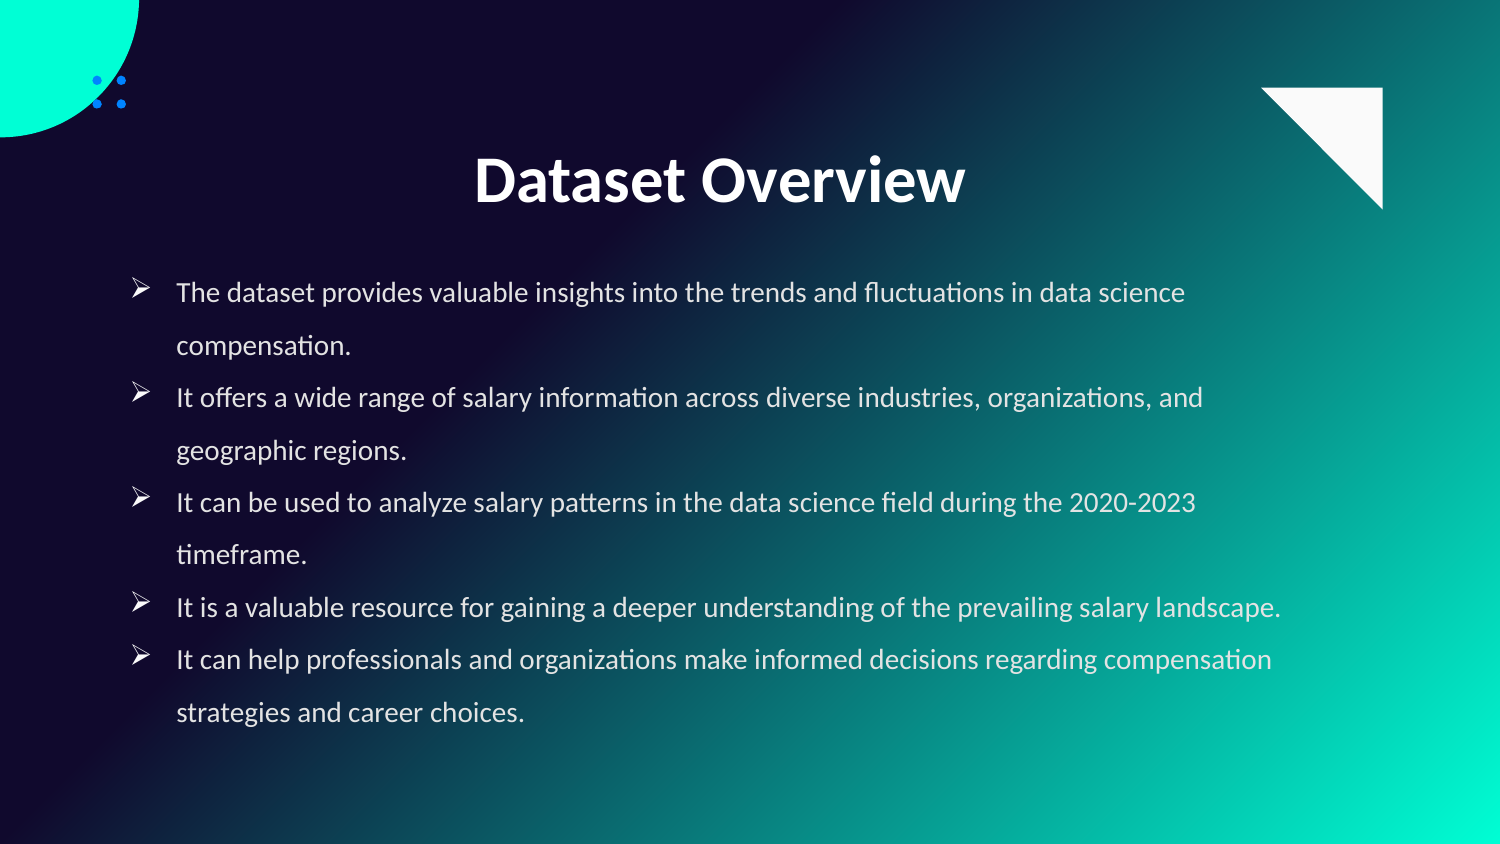

Dataset Overview
The dataset provides valuable insights into the trends and fluctuations in data science compensation.
It offers a wide range of salary information across diverse industries, organizations, and geographic regions.
It can be used to analyze salary patterns in the data science field during the 2020-2023 timeframe.
It is a valuable resource for gaining a deeper understanding of the prevailing salary landscape.
It can help professionals and organizations make informed decisions regarding compensation strategies and career choices.